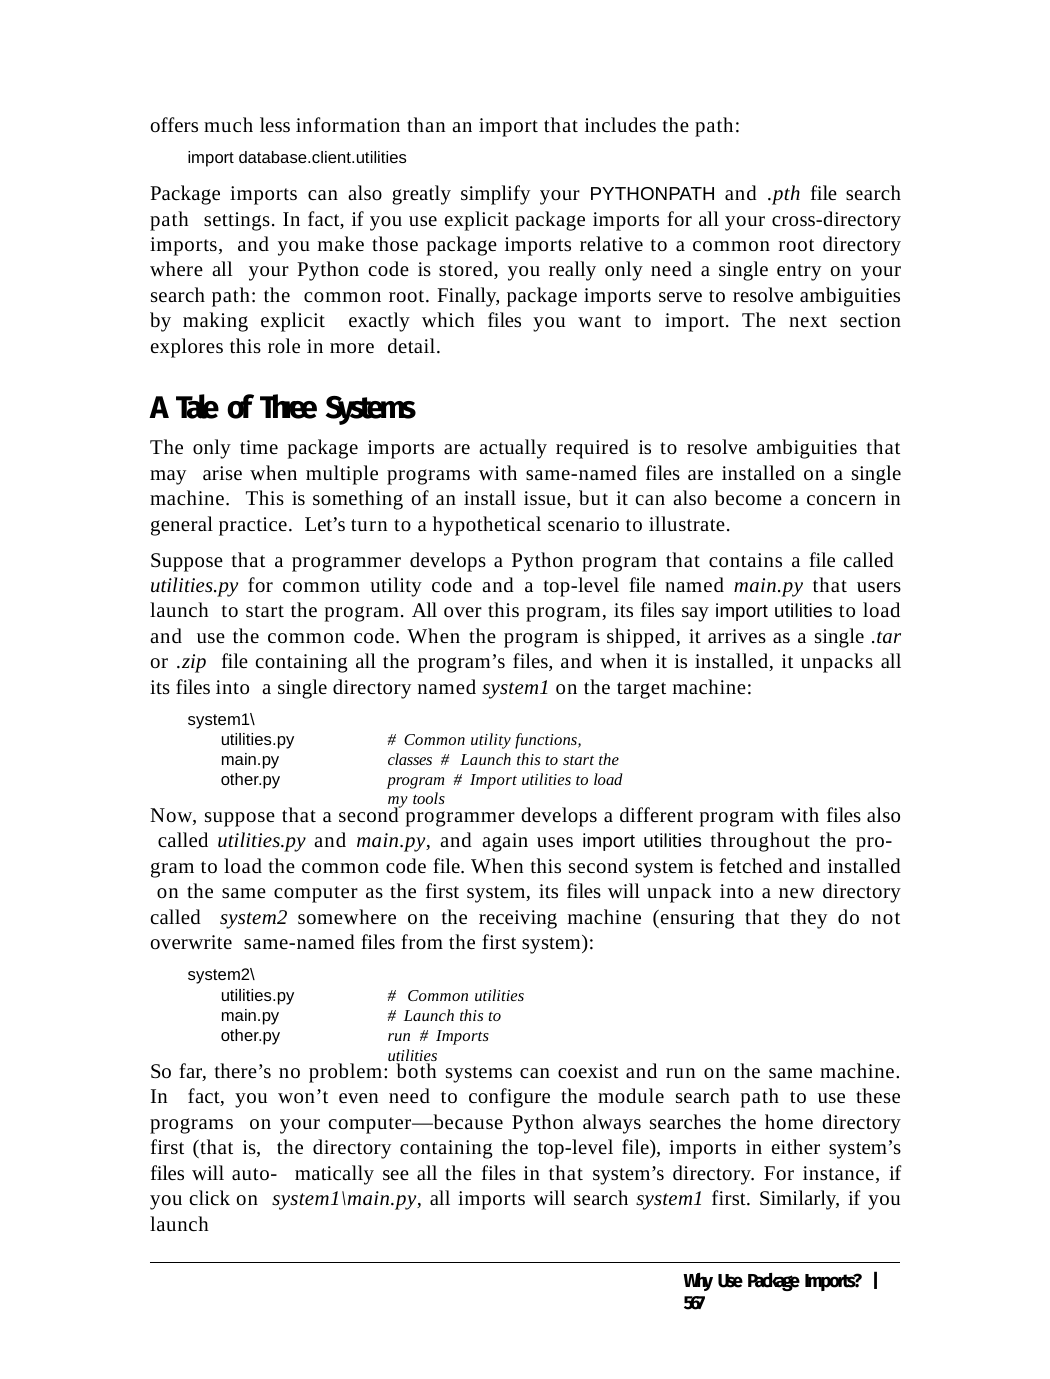

offers much less information than an import that includes the path:
import database.client.utilities
Package imports can also greatly simplify your PYTHONPATH and .pth file search path  settings. In fact, if you use explicit package imports for all your cross-directory imports,  and you make those package imports relative to a common root directory where all  your Python code is stored, you really only need a single entry on your search path: the  common root. Finally, package imports serve to resolve ambiguities by making explicit  exactly which files you want to import. The next section explores this role in more  detail.

A Tale of Three Systems
The only time package imports are actually required is to resolve ambiguities that may  arise when multiple programs with same-named files are installed on a single machine.  This is something of an install issue, but it can also become a concern in general practice.  Let’s turn to a hypothetical scenario to illustrate.
Suppose that a programmer develops a Python program that contains a file called  utilities.py for common utility code and a top-level file named main.py that users launch  to start the program. All over this program, its files say import utilities to load and  use the common code. When the program is shipped, it arrives as a single .tar or .zip  file containing all the program’s files, and when it is installed, it unpacks all its files into  a single directory named system1 on the target machine:
system1\
utilities.py  main.py  other.py
# Common utility functions, classes  # Launch this to start the program  # Import utilities to load my tools
Now, suppose that a second programmer develops a different program with files also  called utilities.py and main.py, and again uses import utilities throughout the pro-  gram to load the common code file. When this second system is fetched and installed  on the same computer as the first system, its files will unpack into a new directory called  system2 somewhere on the receiving machine (ensuring that they do not overwrite  same-named files from the first system):
system2\
utilities.py  main.py  other.py
# Common utilities  # Launch this to run  # Imports utilities
So far, there’s no problem: both systems can coexist and run on the same machine. In  fact, you won’t even need to configure the module search path to use these programs  on your computer—because Python always searches the home directory first (that is,  the directory containing the top-level file), imports in either system’s files will auto-  matically see all the files in that system’s directory. For instance, if you click on  system1\main.py, all imports will search system1 first. Similarly, if you launch

Why Use Package Imports?  |  567